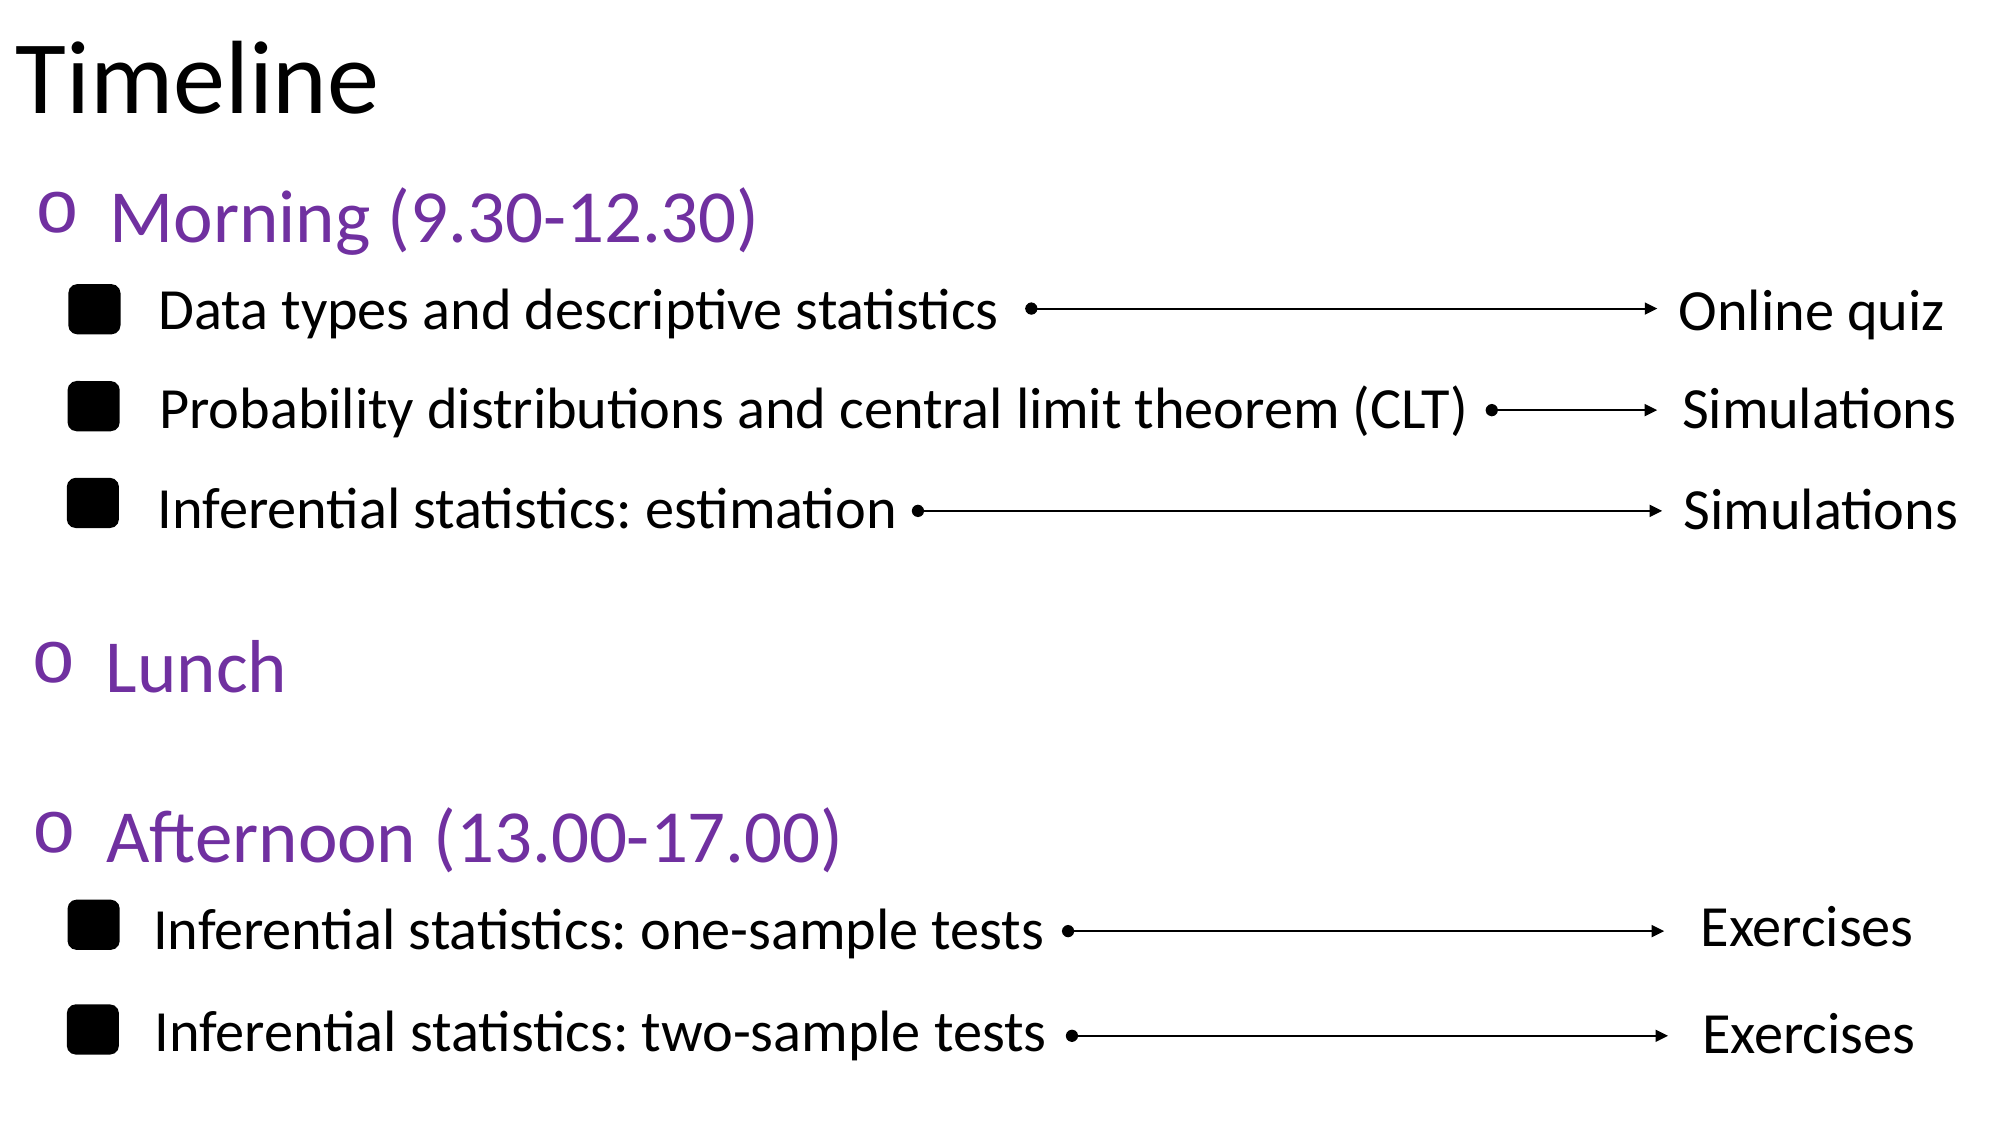

Timeline
Morning (9.30-12.30)
Data types and descriptive statistics
Online quiz

Probability distributions and central limit theorem (CLT)
Simulations

Inferential statistics: estimation
Simulations

Lunch
Afternoon (13.00-17.00)
Exercises
Inferential statistics: one-sample tests

Inferential statistics: two-sample tests
Exercises